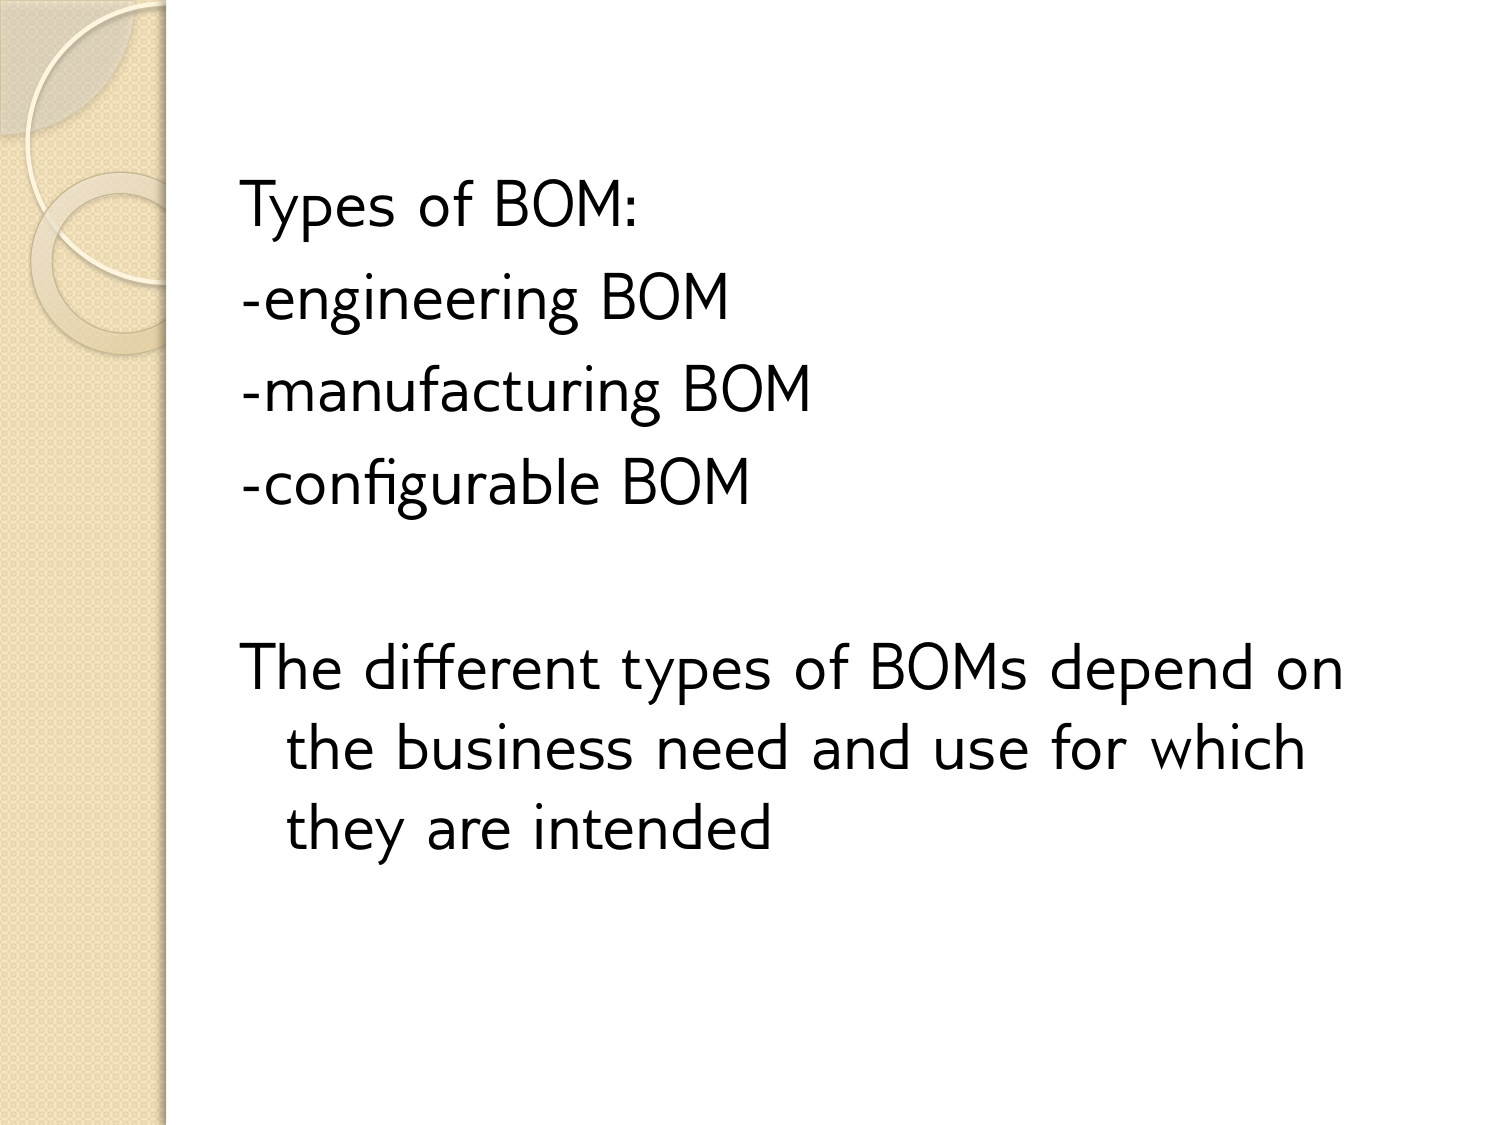

Types of BOM:
-engineering BOM
-manufacturing BOM
-configurable BOM

The different types of BOMs depend on the business need and use for which they are intended